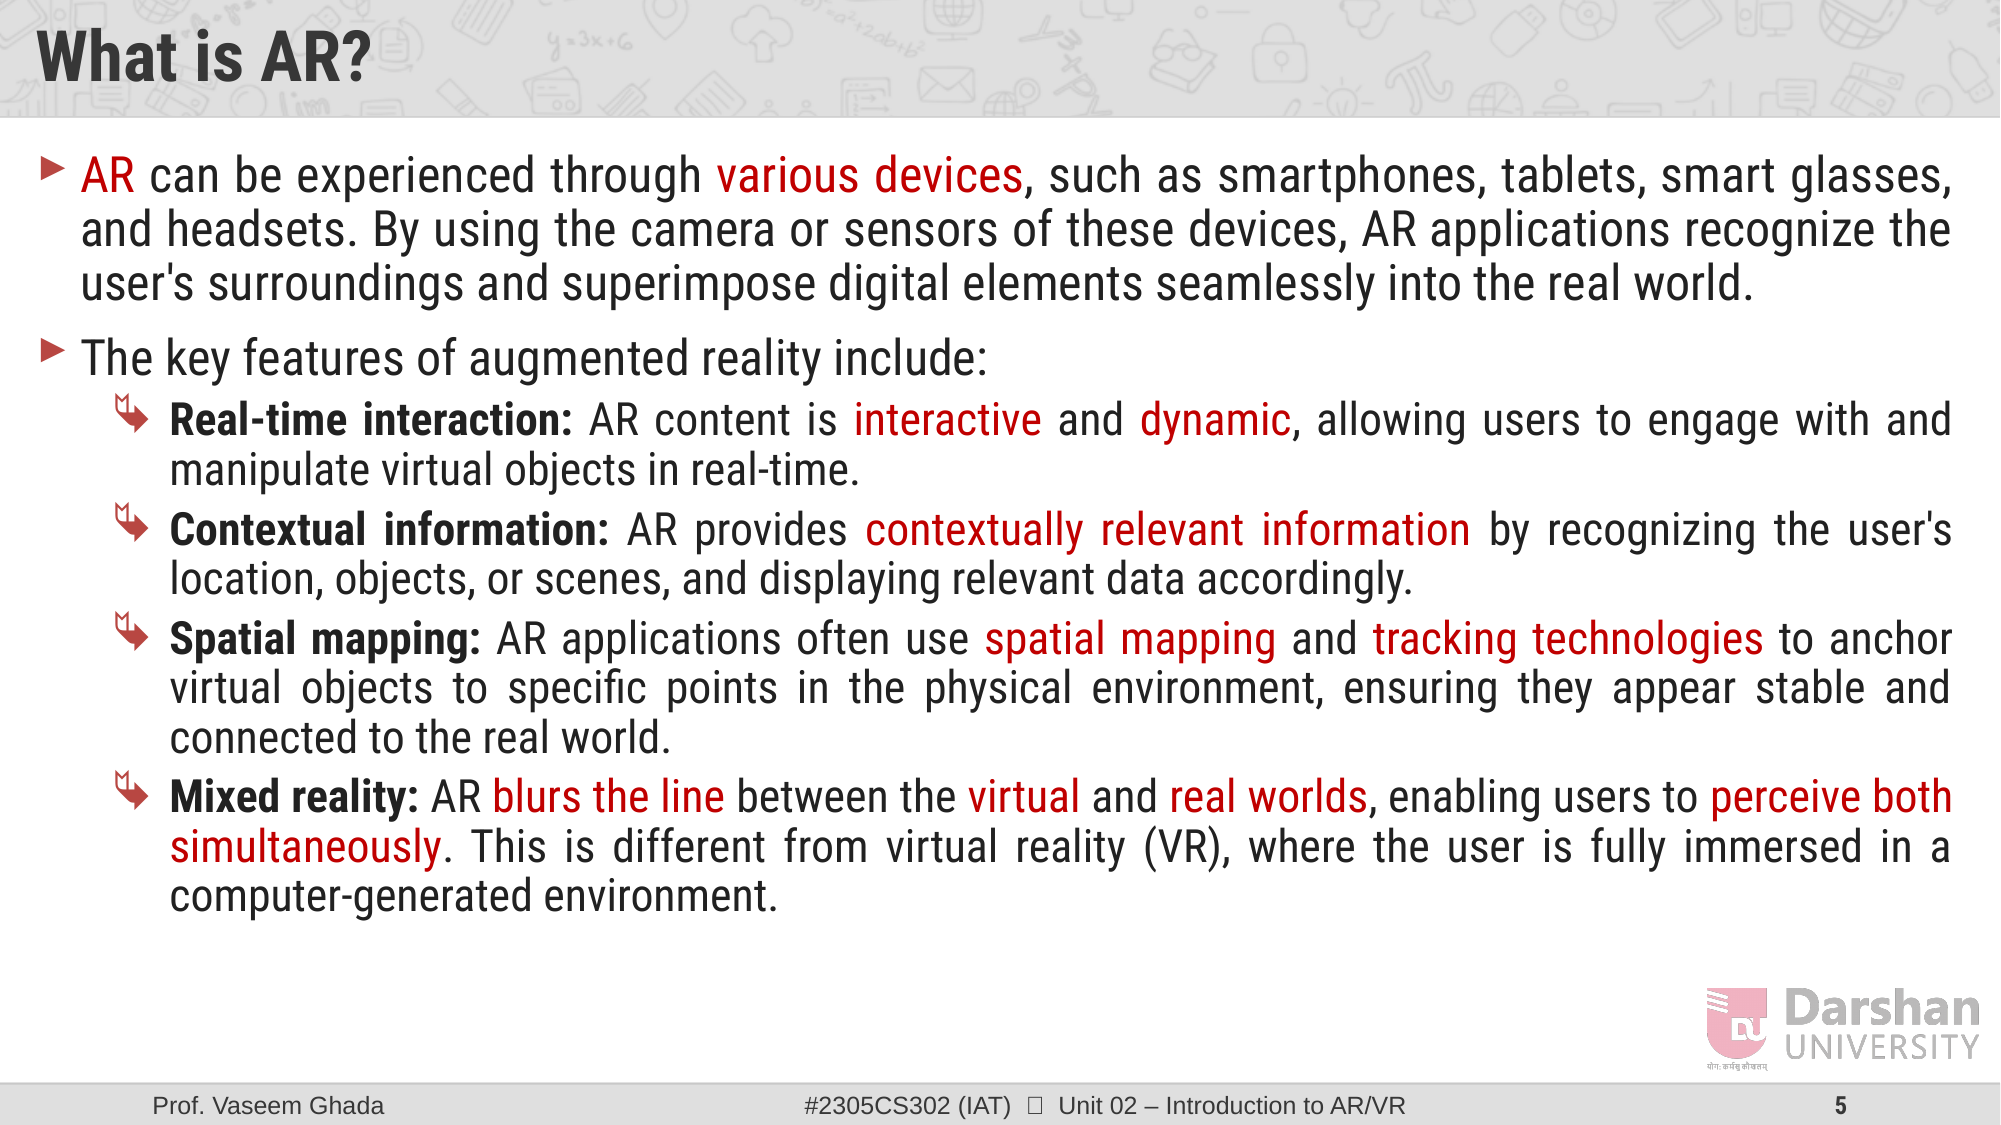

# What is AR?
AR can be experienced through various devices, such as smartphones, tablets, smart glasses, and headsets. By using the camera or sensors of these devices, AR applications recognize the user's surroundings and superimpose digital elements seamlessly into the real world.
The key features of augmented reality include:
Real-time interaction: AR content is interactive and dynamic, allowing users to engage with and manipulate virtual objects in real-time.
Contextual information: AR provides contextually relevant information by recognizing the user's location, objects, or scenes, and displaying relevant data accordingly.
Spatial mapping: AR applications often use spatial mapping and tracking technologies to anchor virtual objects to specific points in the physical environment, ensuring they appear stable and connected to the real world.
Mixed reality: AR blurs the line between the virtual and real worlds, enabling users to perceive both simultaneously. This is different from virtual reality (VR), where the user is fully immersed in a computer-generated environment.